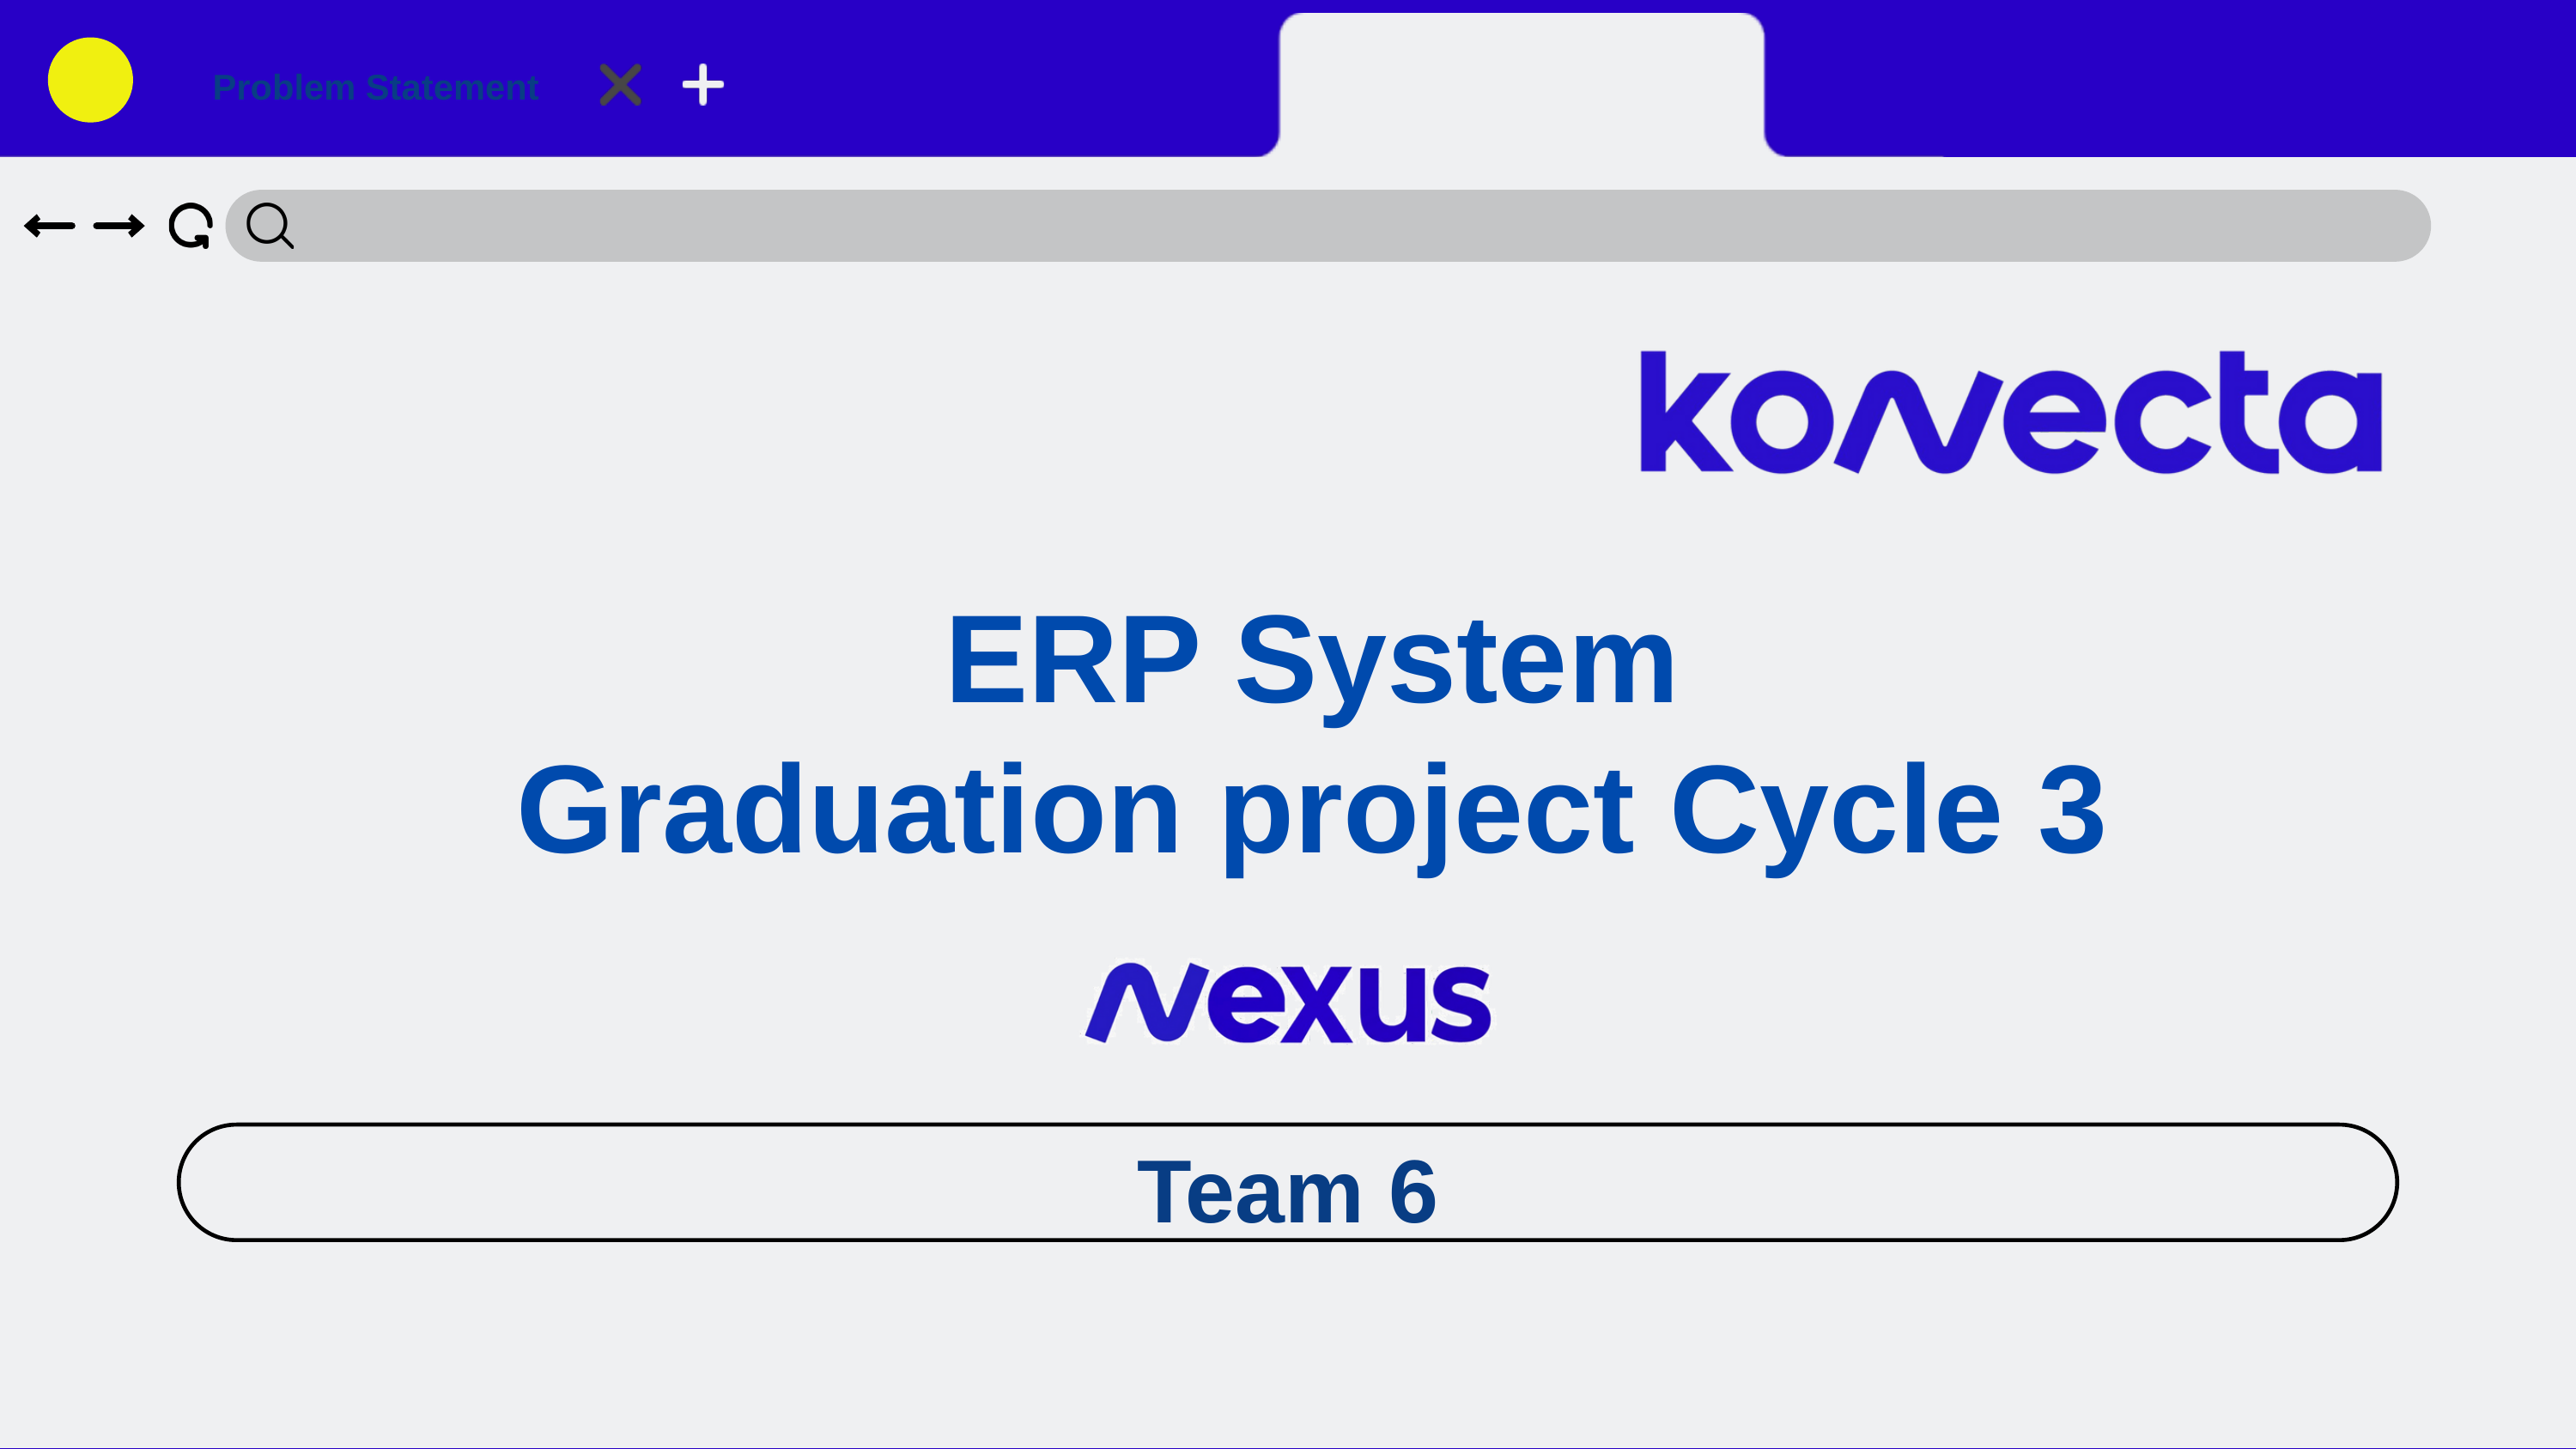

Problem Statement

ERP System
Graduation project Cycle 3

Team 6